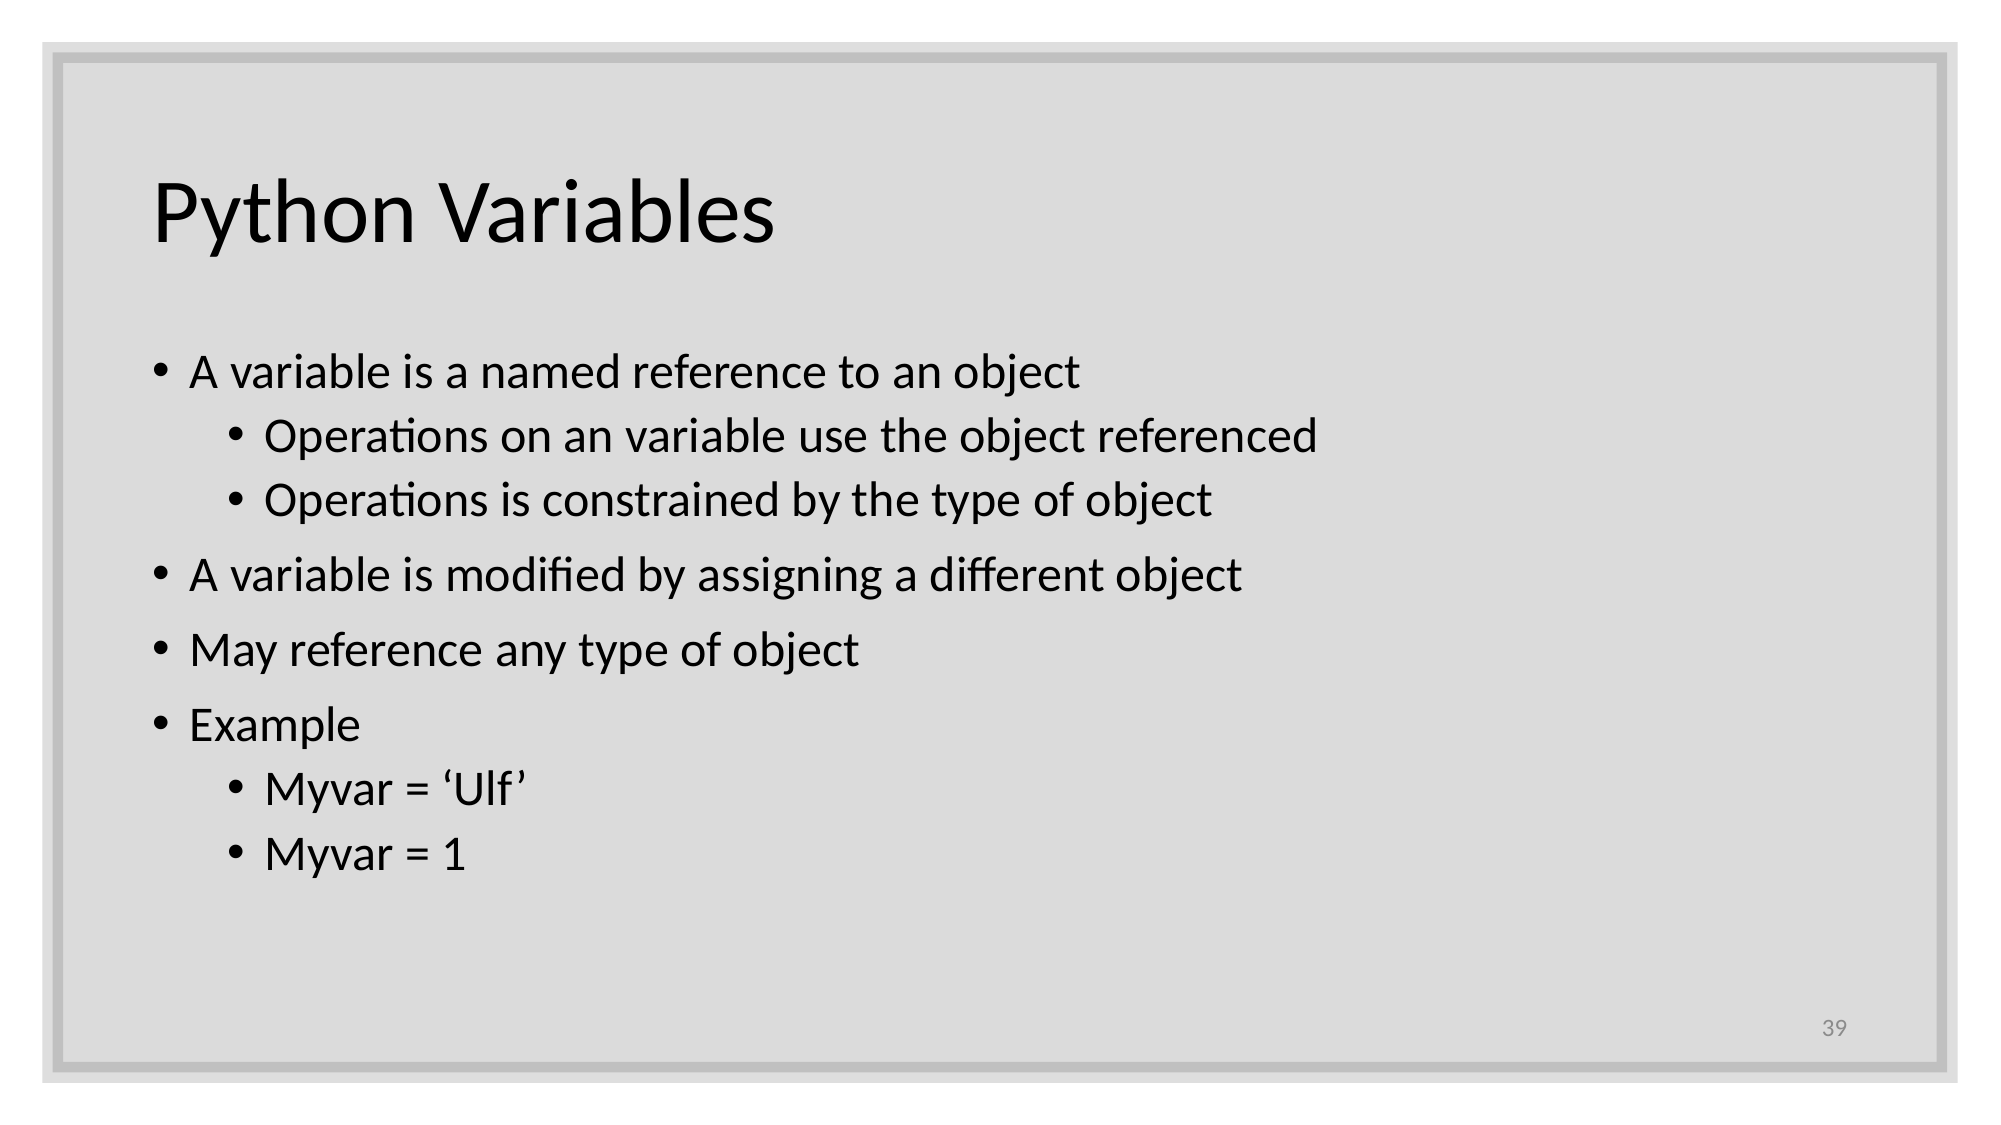

# Python Variables
A variable is a named reference to an object
Operations on an variable use the object referenced
Operations is constrained by the type of object
A variable is modified by assigning a different object
May reference any type of object
Example
Myvar = ‘Ulf’
Myvar = 1

39